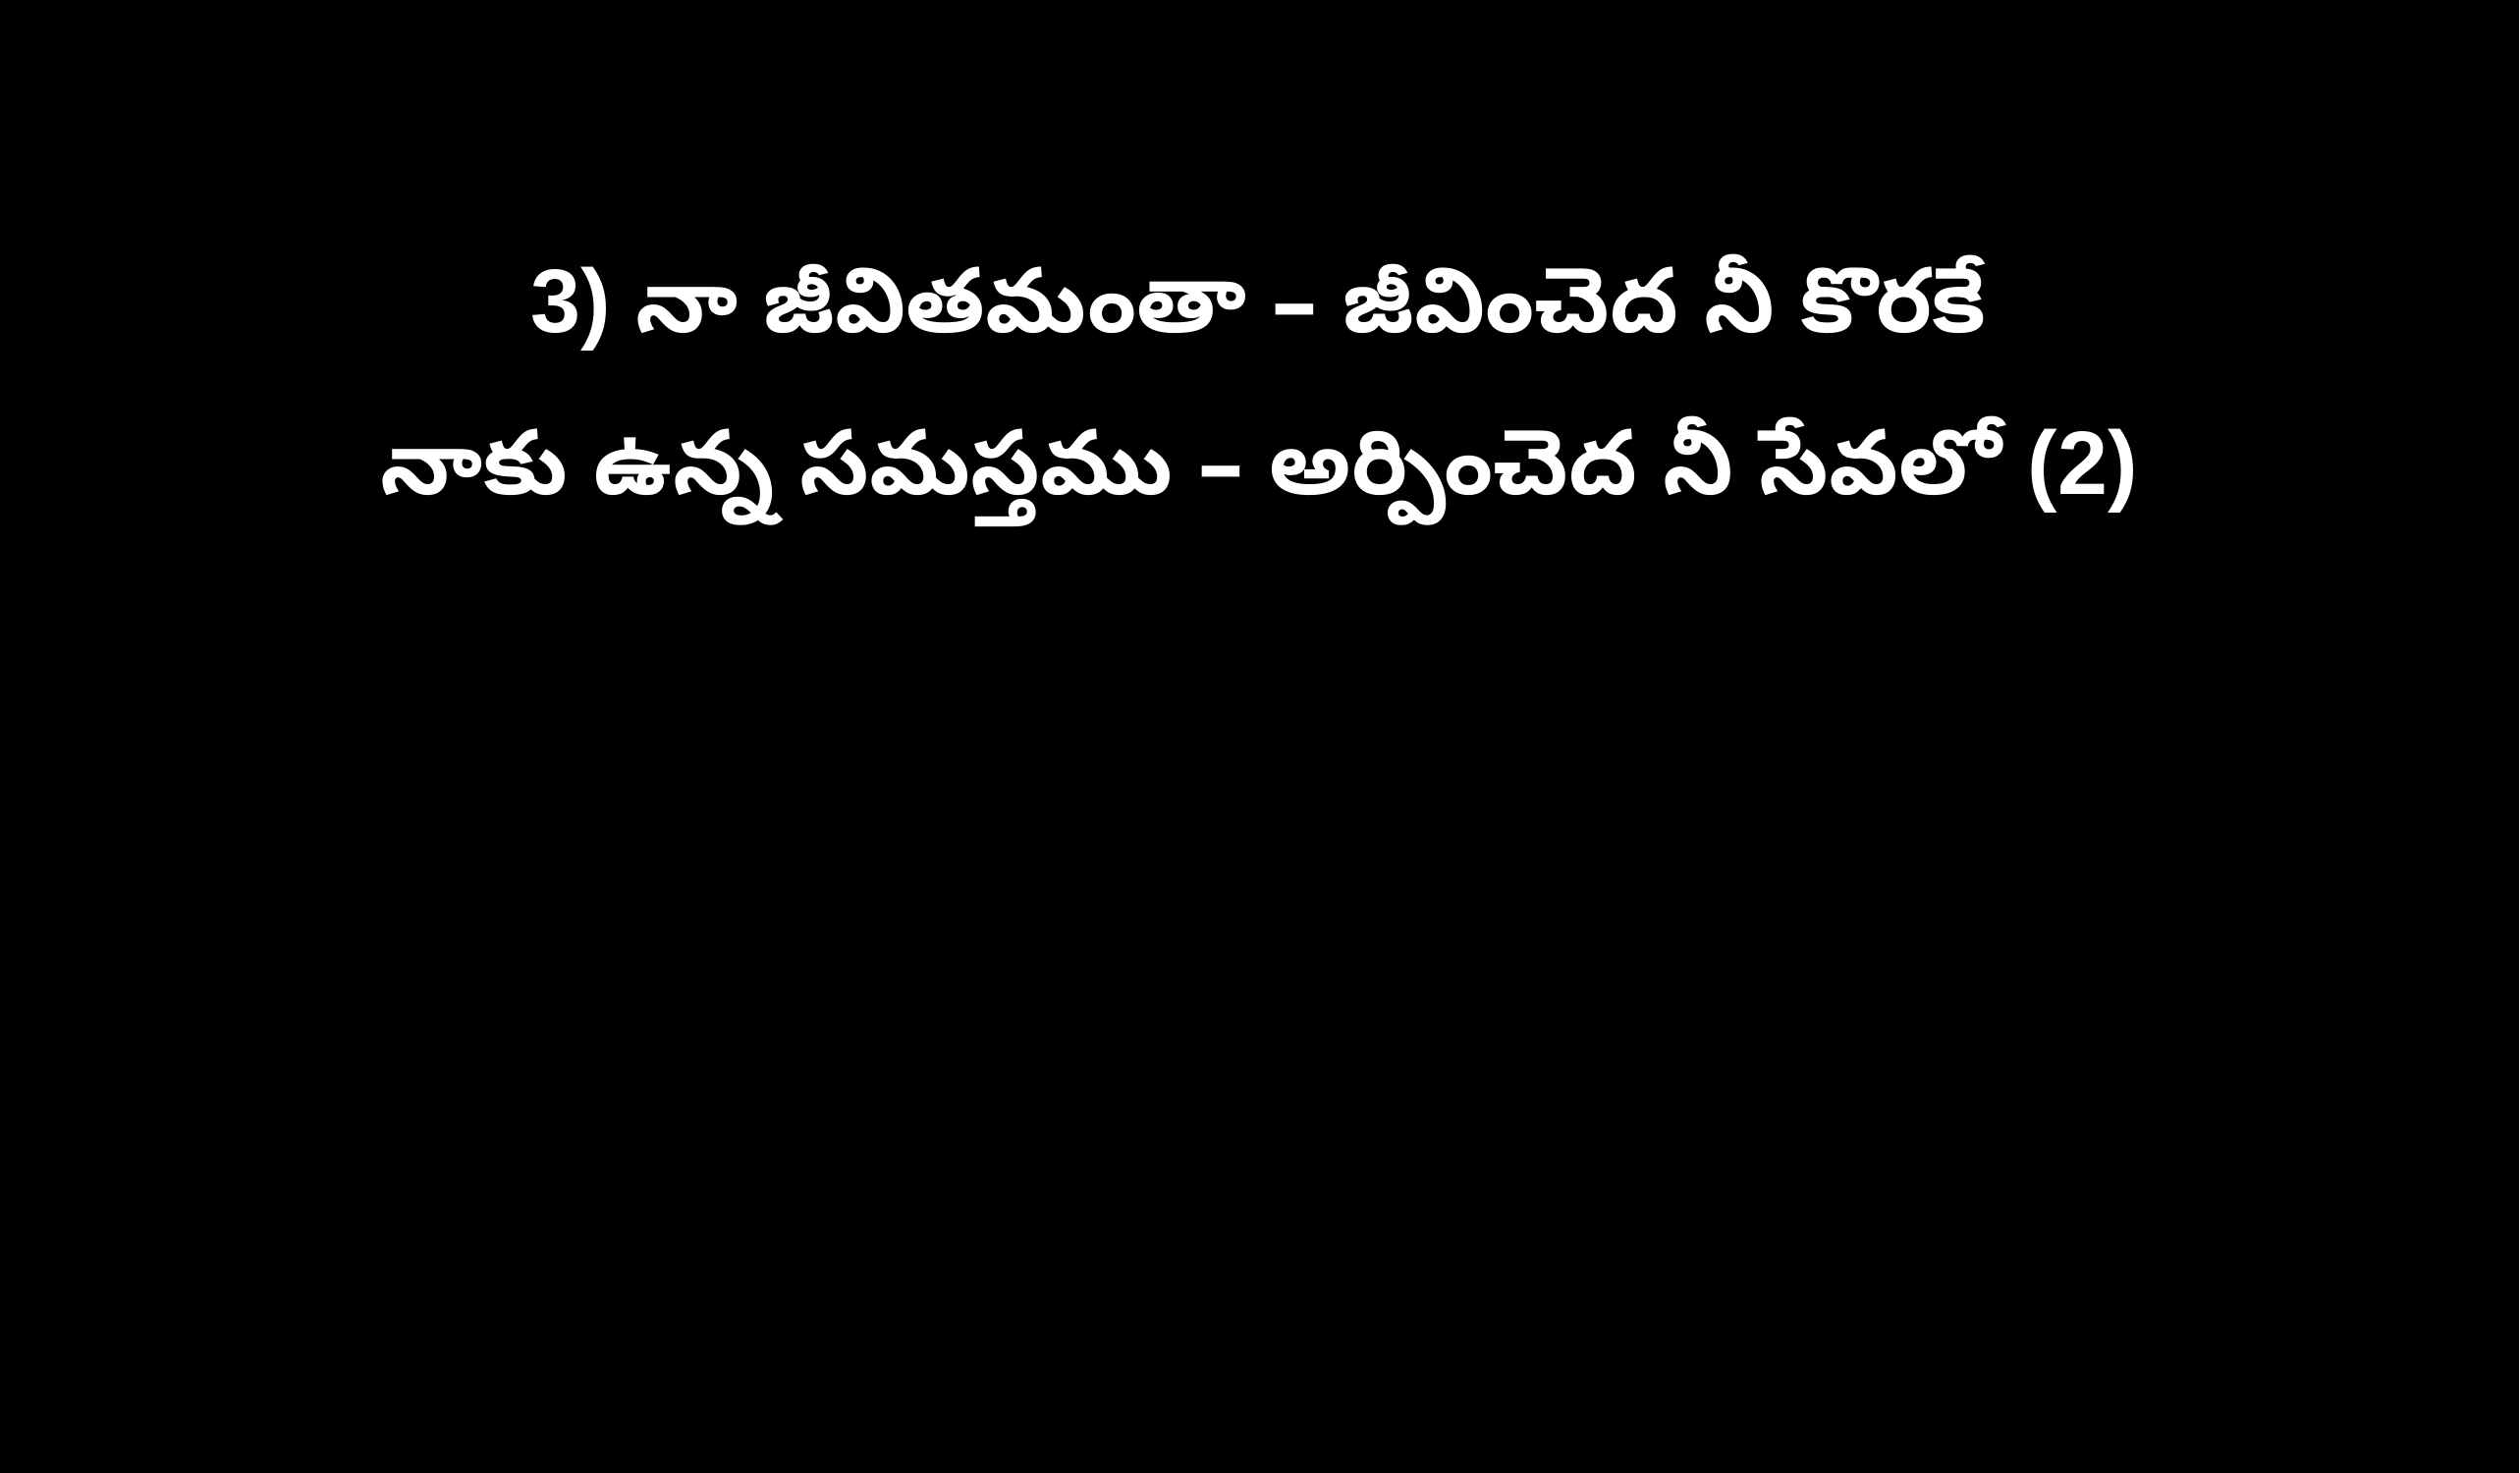

3) నా జీవితమంతా – జీవించెద నీ కొరకే
నాకు ఉన్న సమస్తము – అర్పించెద నీ సేవలో (2)